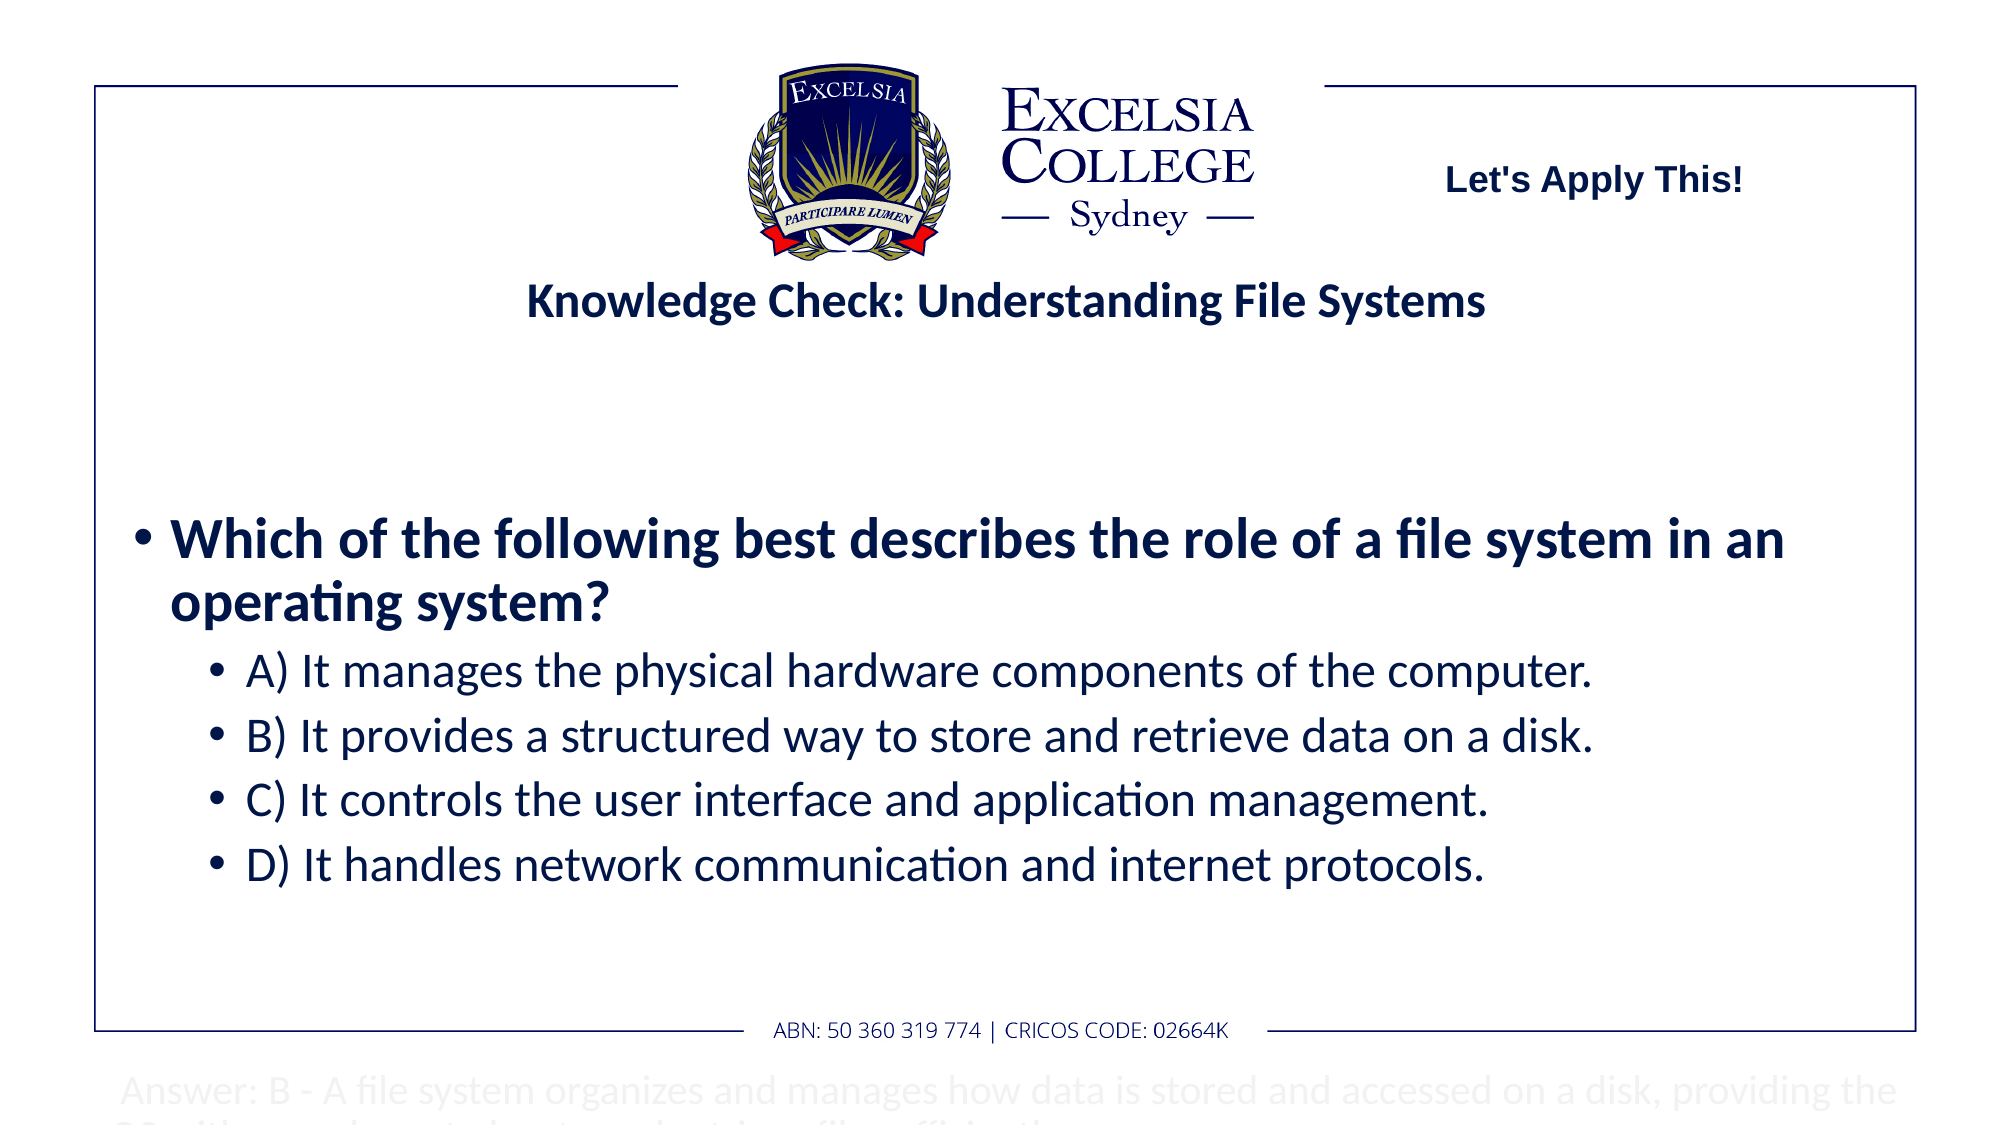

Let's Apply This!
# Knowledge Check: Understanding File Systems

Which of the following best describes the role of a file system in an operating system?
A) It manages the physical hardware components of the computer.
B) It provides a structured way to store and retrieve data on a disk.
C) It controls the user interface and application management.
D) It handles network communication and internet protocols.

 Answer: B - A file system organizes and manages how data is stored and accessed on a disk, providing the OS with a roadmap to locate and retrieve files efficiently.